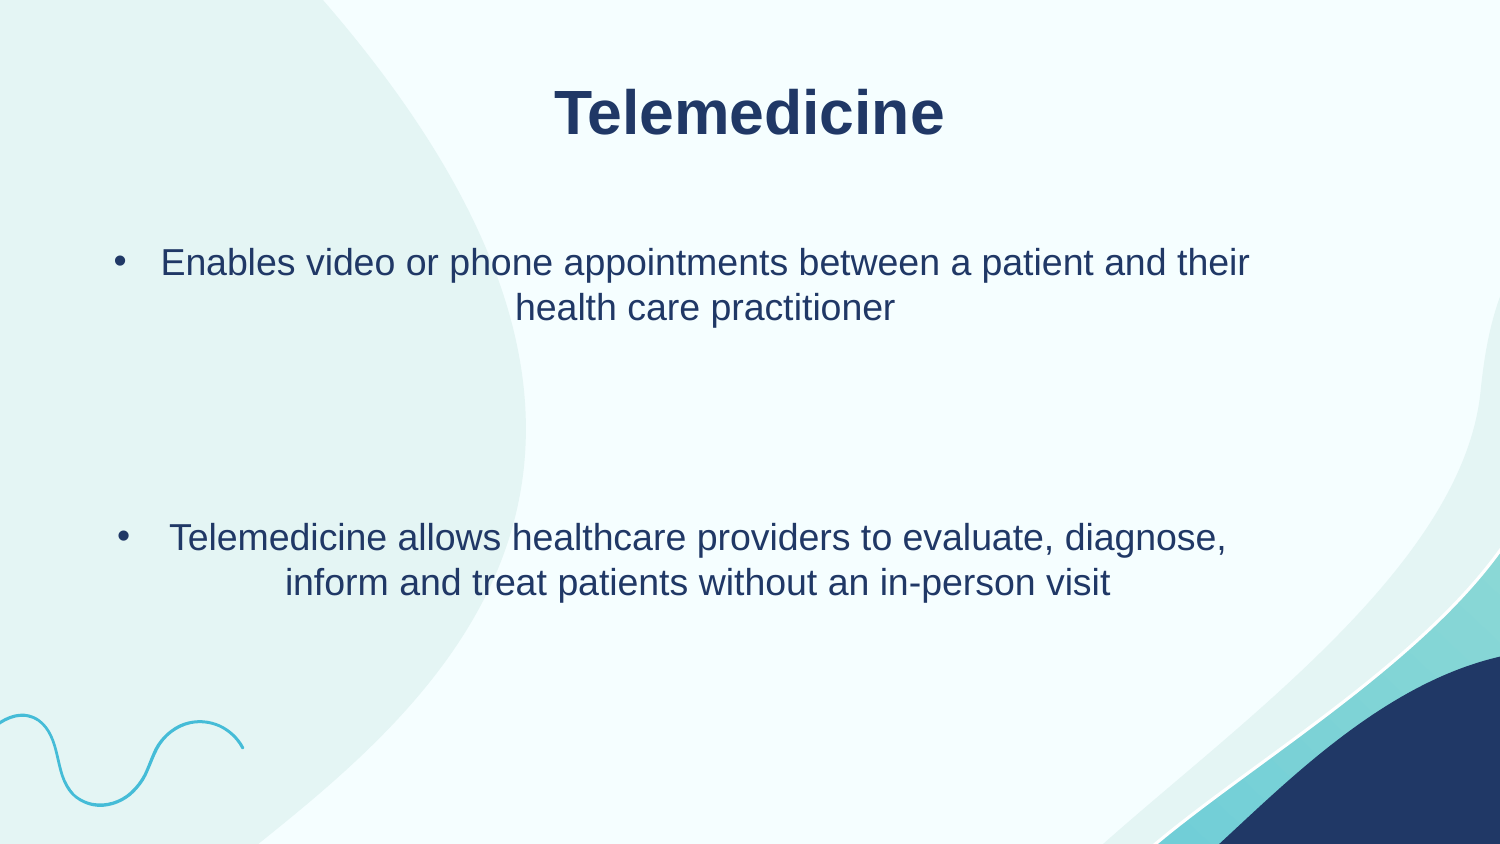

# Telemedicine
Enables video or phone appointments between a patient and their health care practitioner
Telemedicine allows healthcare providers to evaluate, diagnose, inform and treat patients without an in-person visit